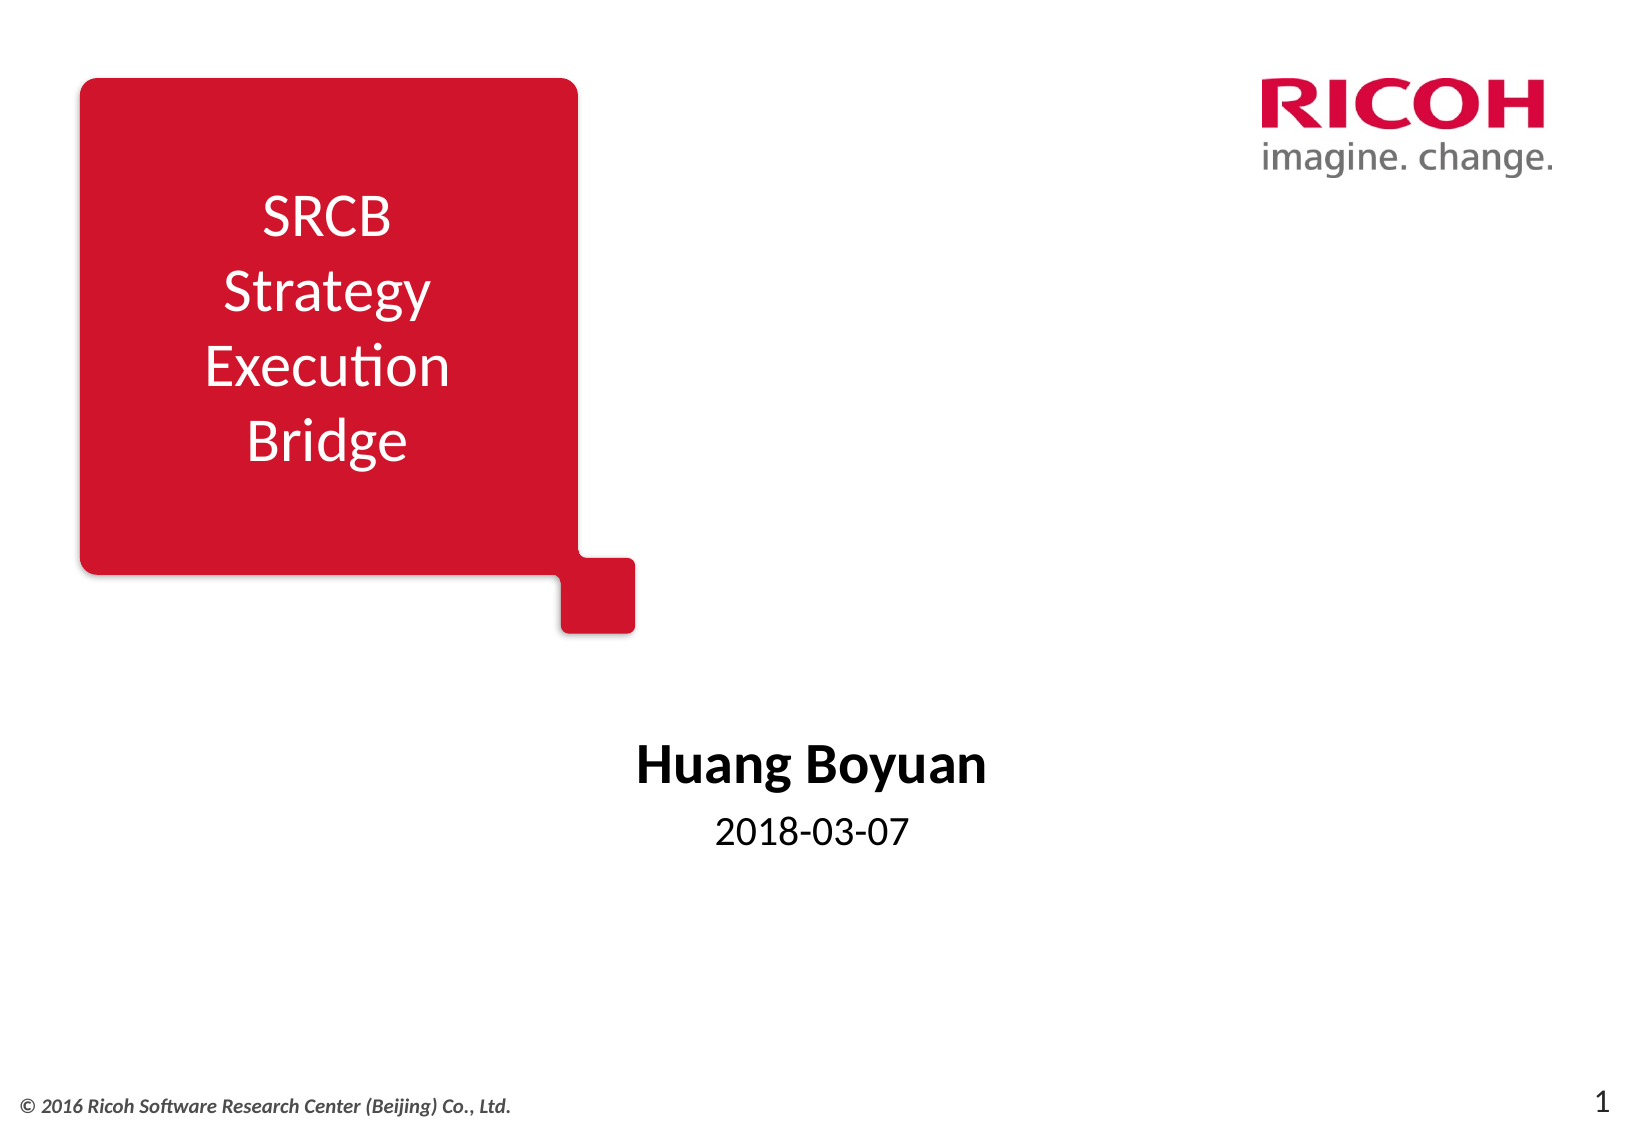

# SRCB Strategy Execution Bridge

Huang Boyuan
2018-03-07

1
© 2016 Ricoh Software Research Center (Beijing) Co., Ltd.